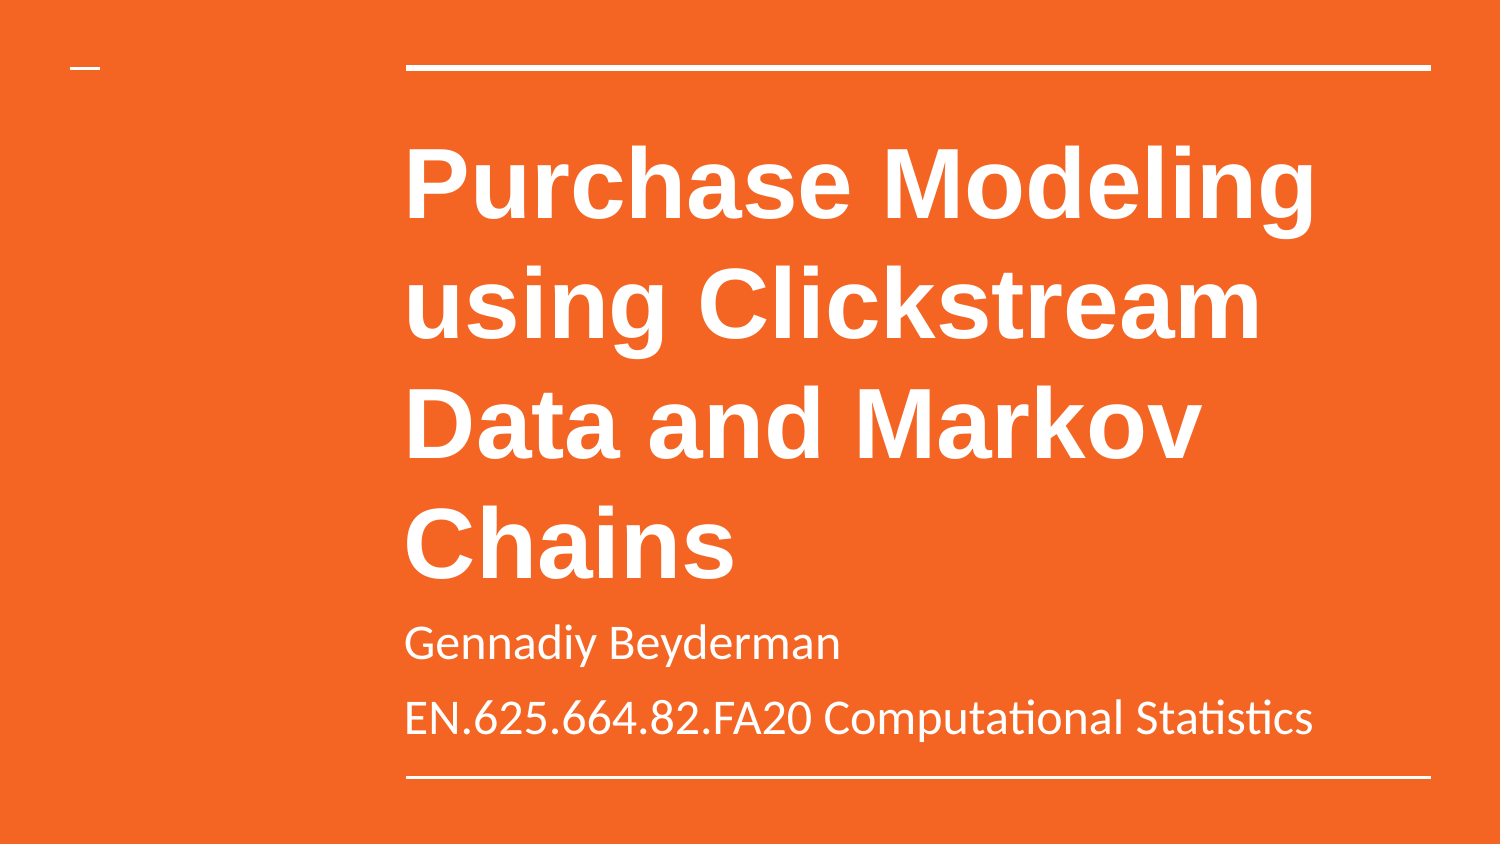

# Purchase Modeling using Clickstream Data and Markov Chains
Gennadiy Beyderman
EN.625.664.82.FA20 Computational Statistics